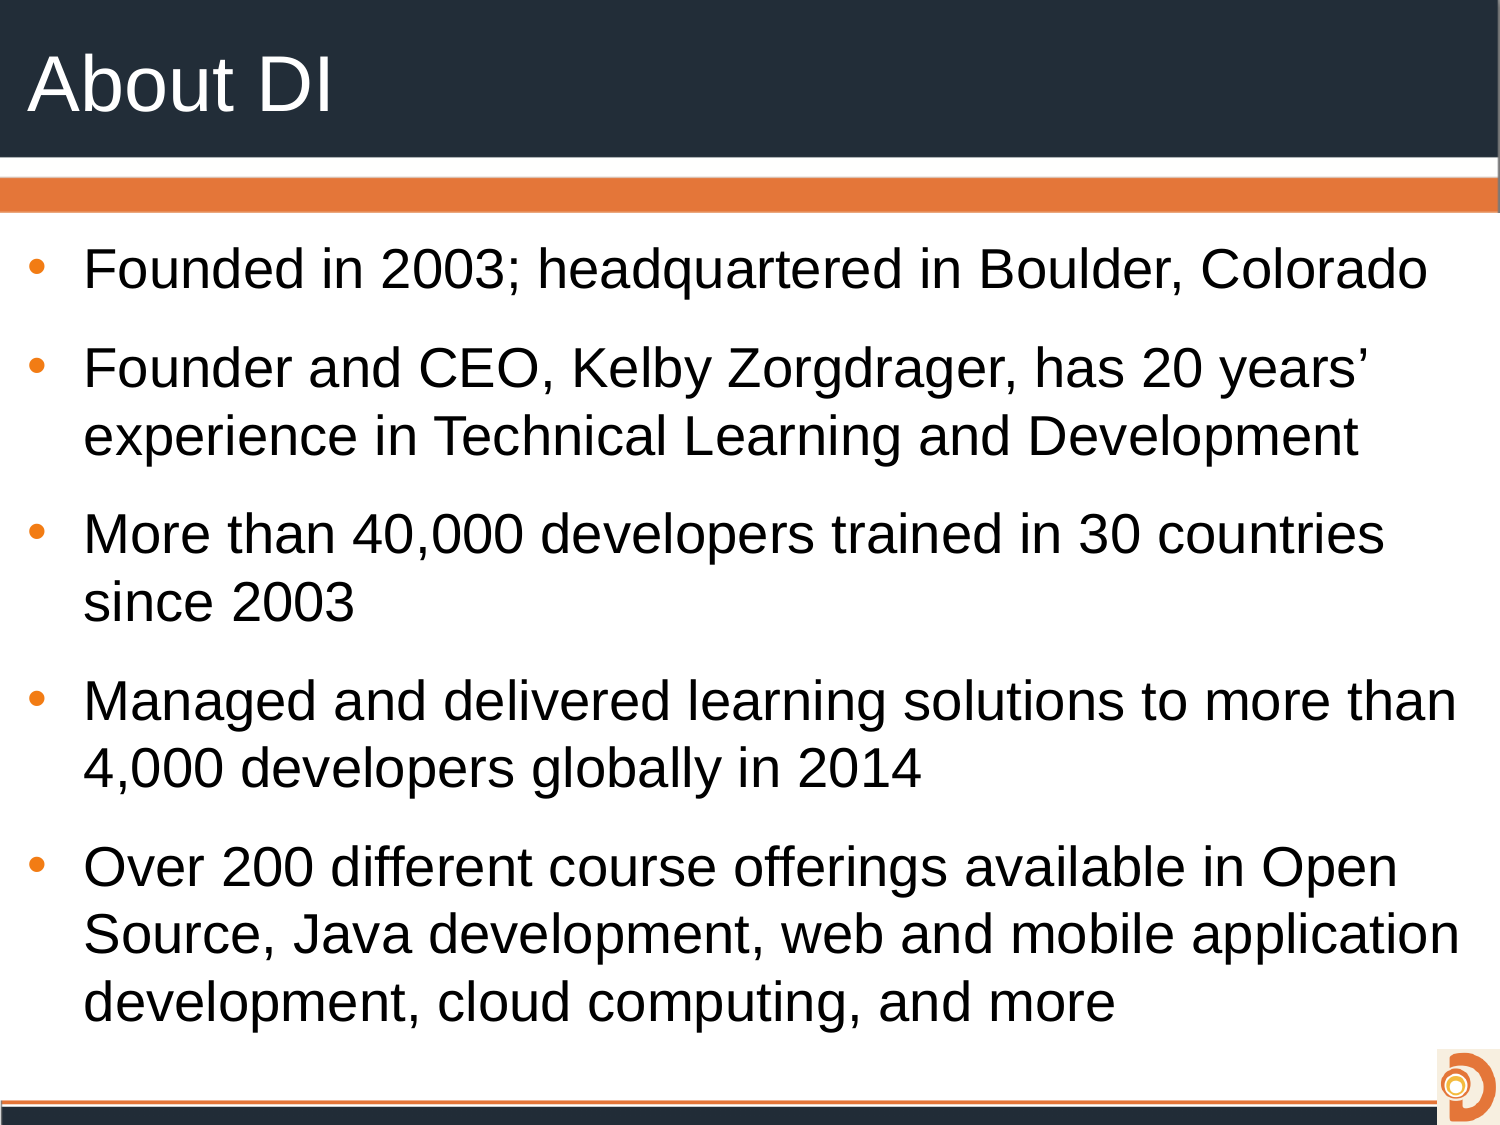

# About DI
Founded in 2003; headquartered in Boulder, Colorado
Founder and CEO, Kelby Zorgdrager, has 20 years’ experience in Technical Learning and Development
More than 40,000 developers trained in 30 countries since 2003
Managed and delivered learning solutions to more than 4,000 developers globally in 2014
Over 200 different course offerings available in Open Source, Java development, web and mobile application development, cloud computing, and more